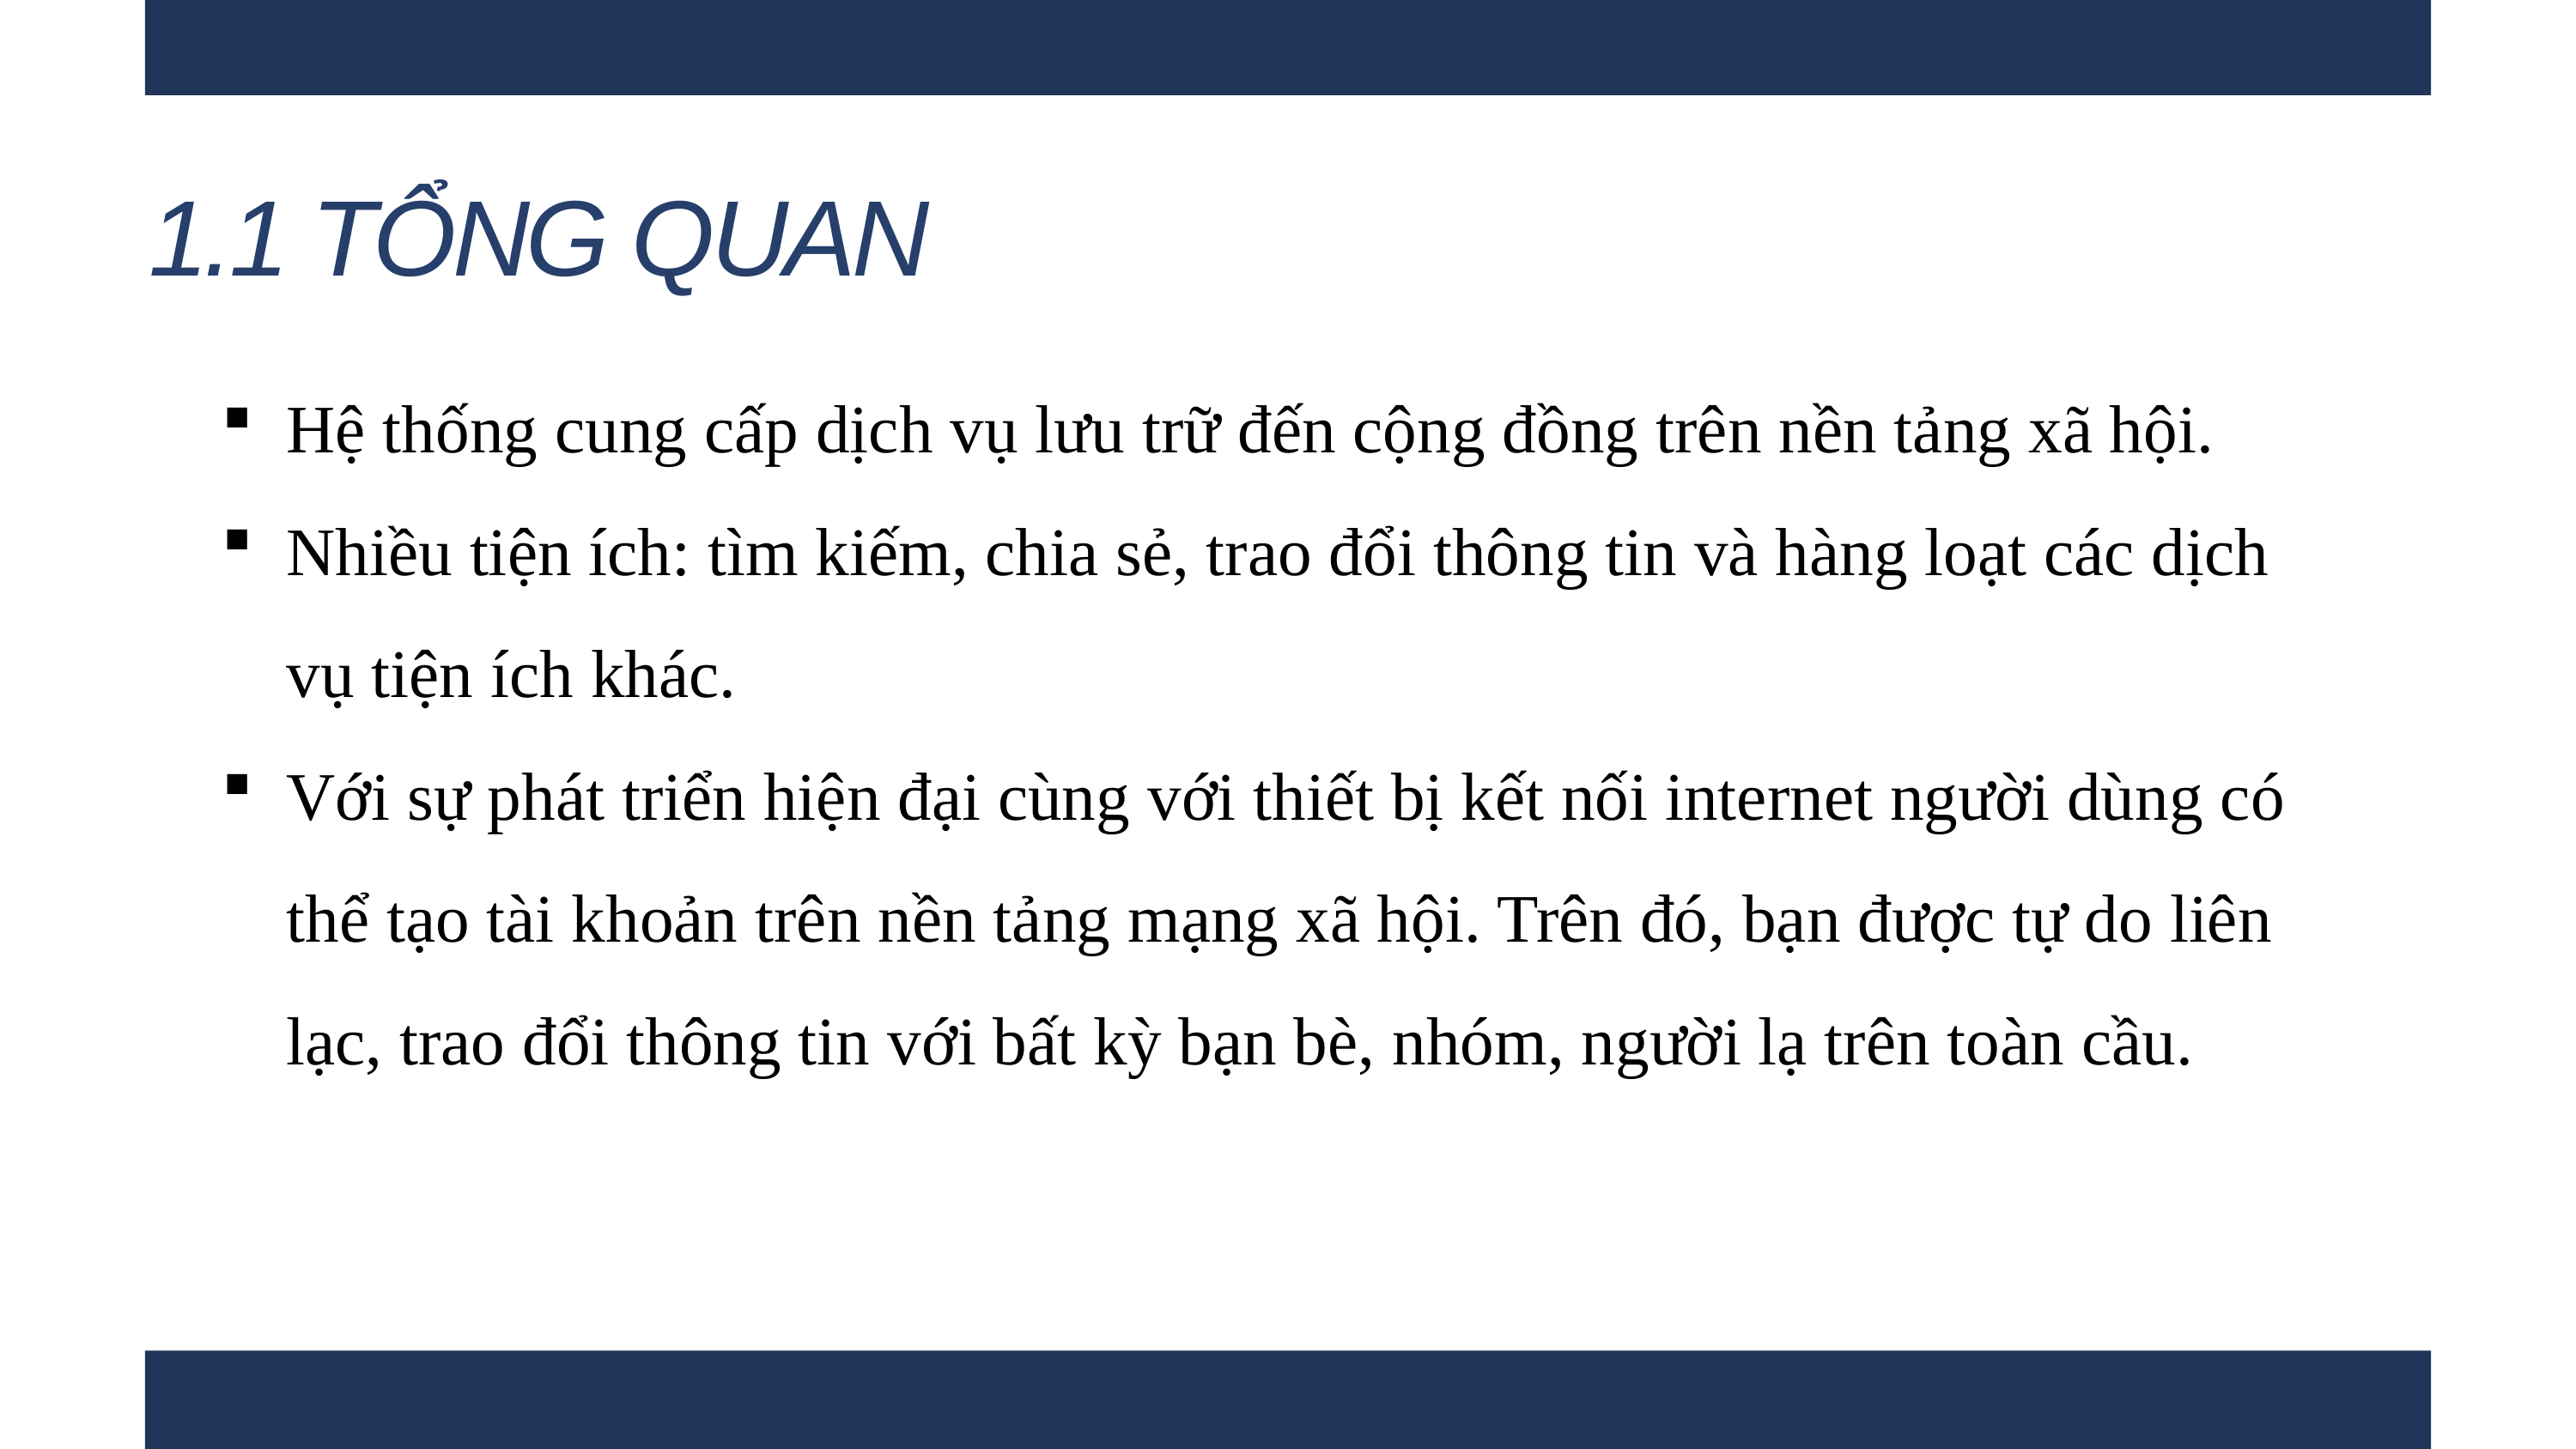

1.1 TỔNG QUAN
Hệ thống cung cấp dịch vụ lưu trữ đến cộng đồng trên nền tảng xã hội.
Nhiều tiện ích: tìm kiếm, chia sẻ, trao đổi thông tin và hàng loạt các dịch vụ tiện ích khác.
Với sự phát triển hiện đại cùng với thiết bị kết nối internet người dùng có thể tạo tài khoản trên nền tảng mạng xã hội. Trên đó, bạn được tự do liên lạc, trao đổi thông tin với bất kỳ bạn bè, nhóm, người lạ trên toàn cầu.